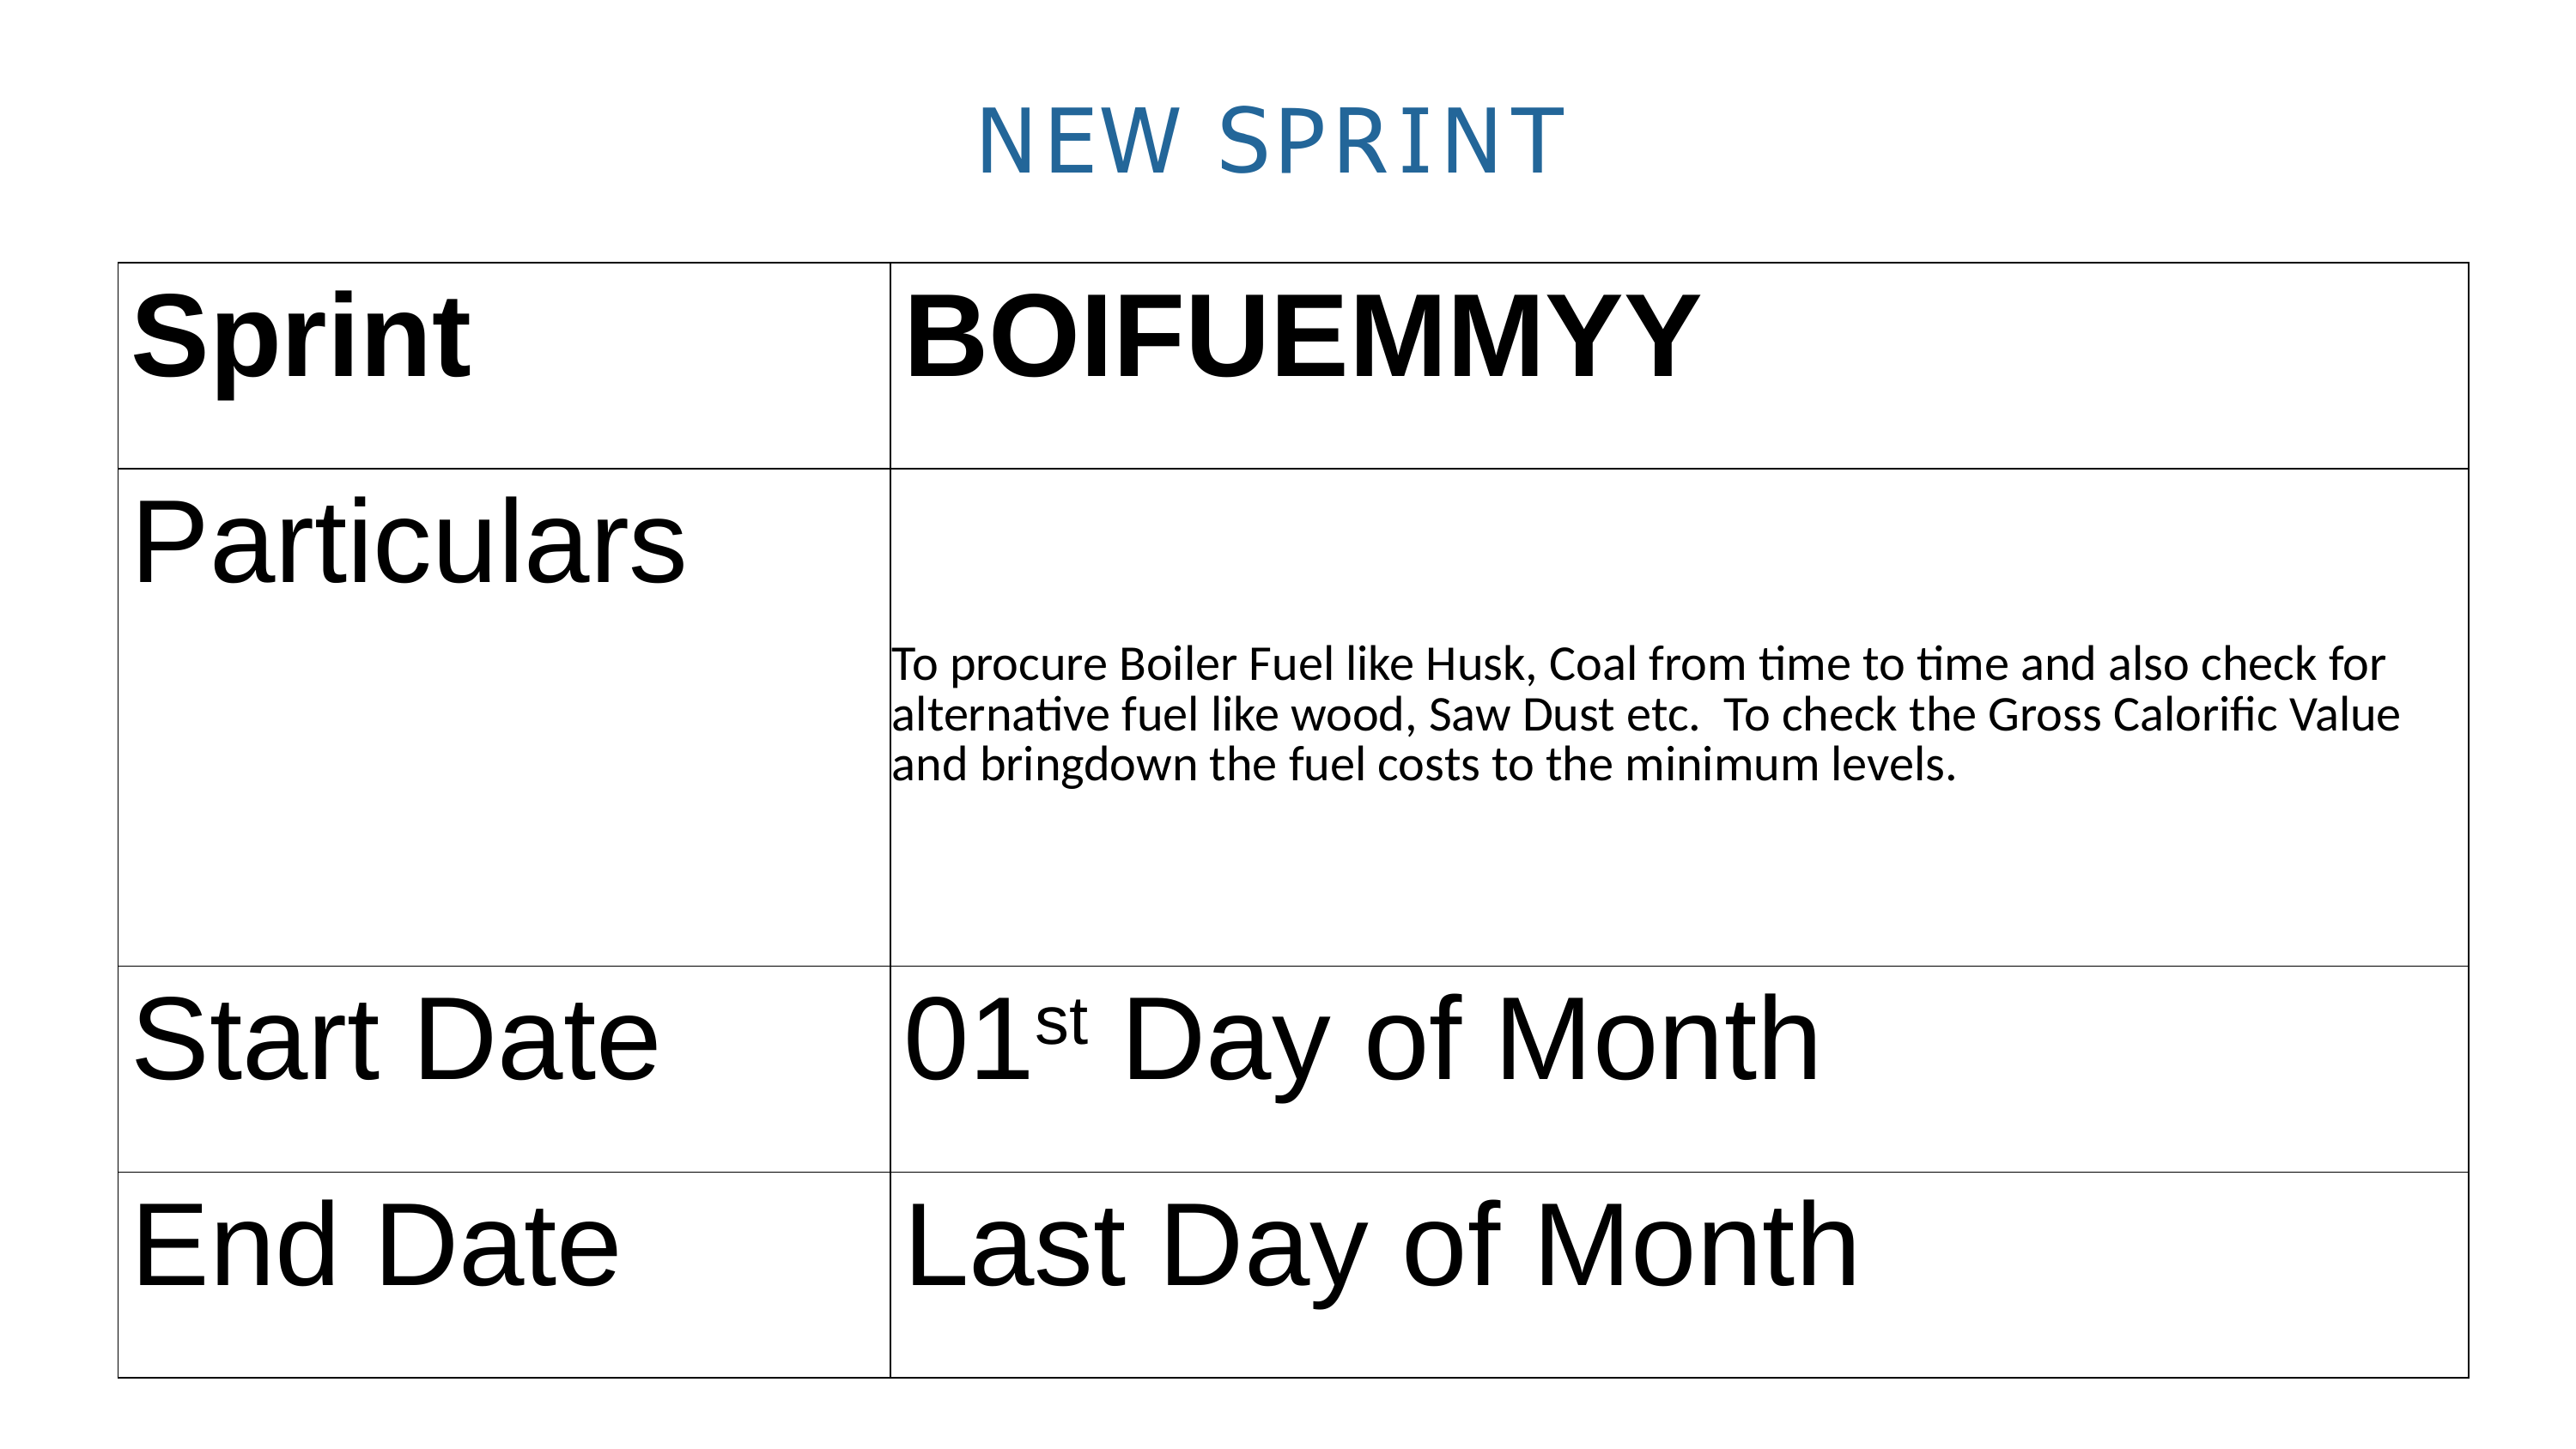

# NEW SPRINT
| Sprint | BOIFUEMMYY |
| --- | --- |
| Particulars | To procure Boiler Fuel like Husk, Coal from time to time and also check for alternative fuel like wood, Saw Dust etc. To check the Gross Calorific Value and bringdown the fuel costs to the minimum levels. |
| Start Date | 01st Day of Month |
| End Date | Last Day of Month |